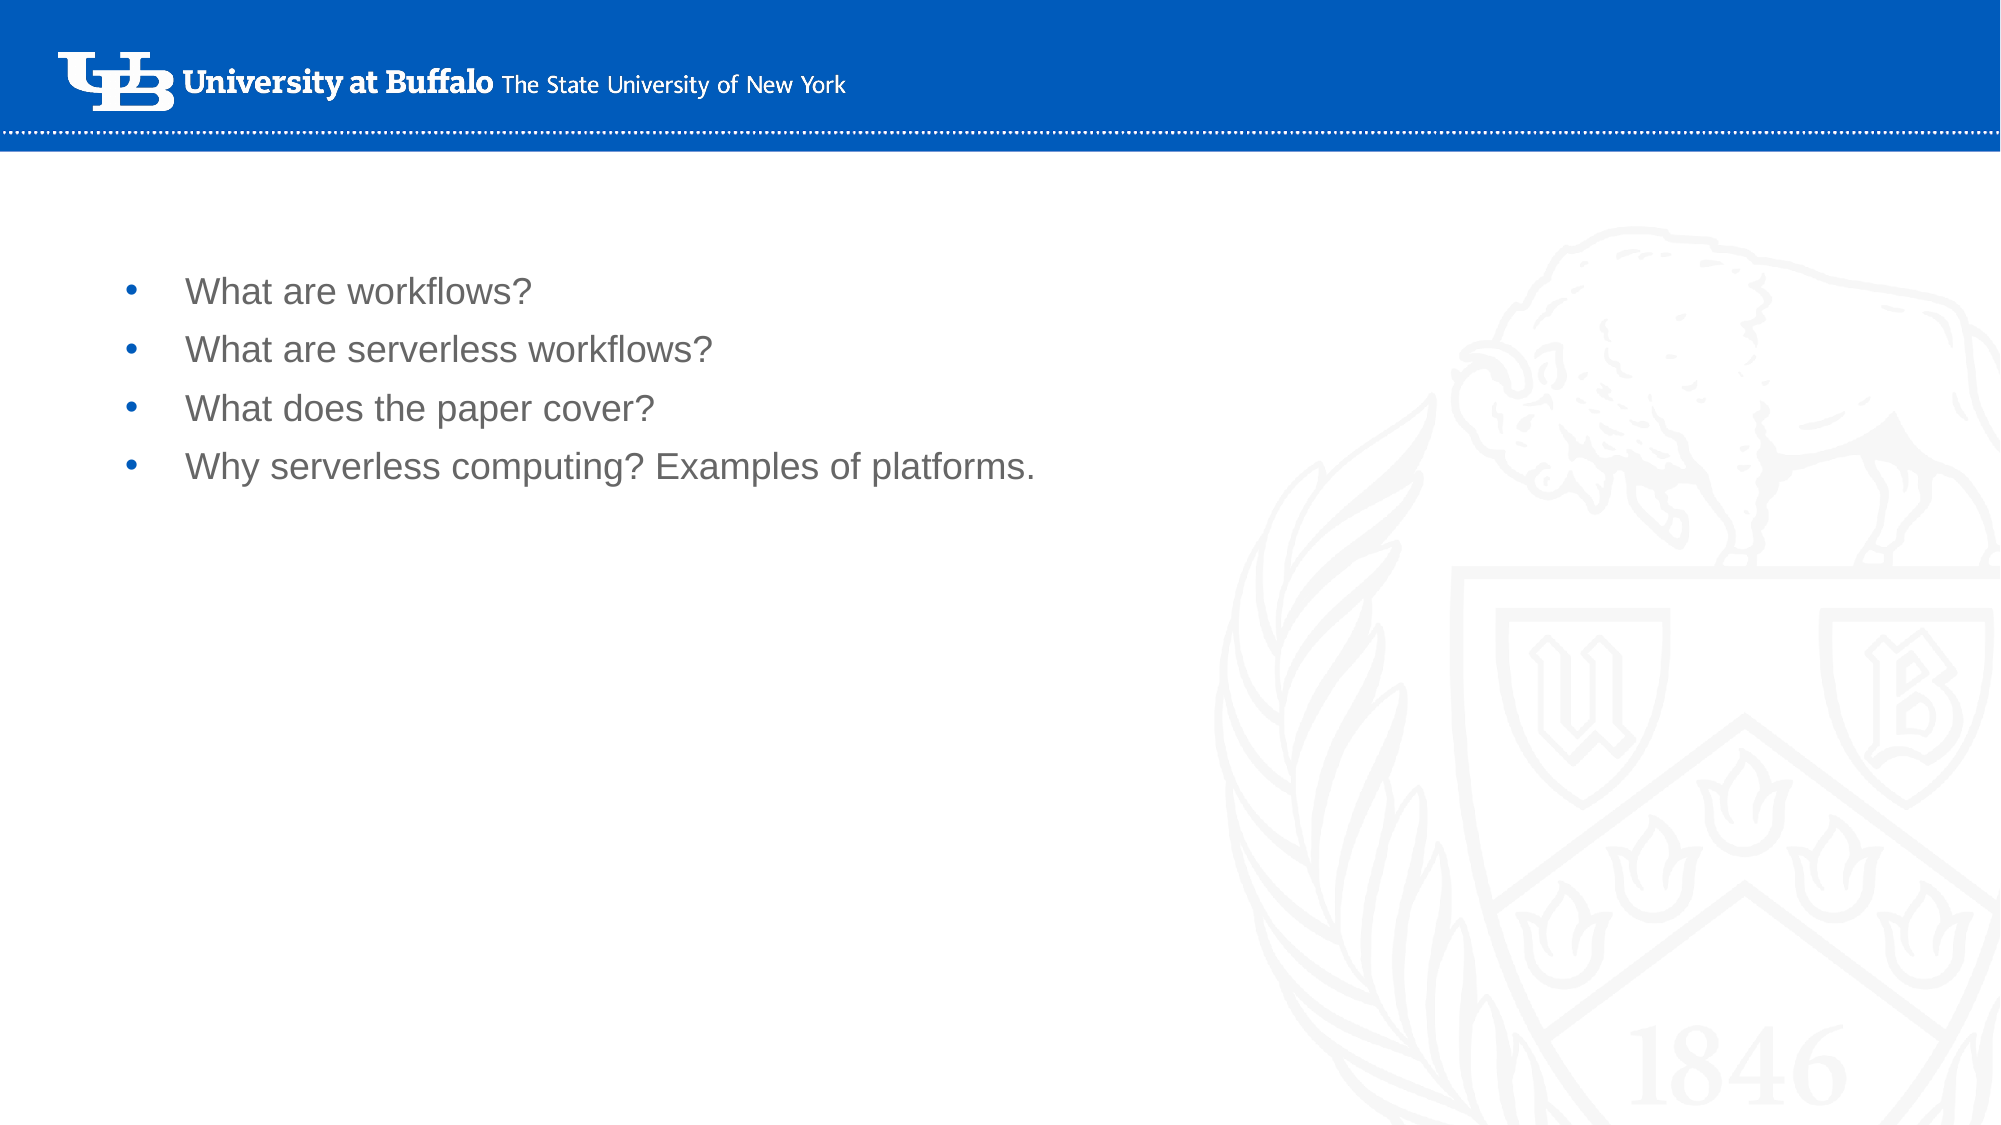

What are workflows?
What are serverless workflows?
What does the paper cover?
Why serverless computing? Examples of platforms.